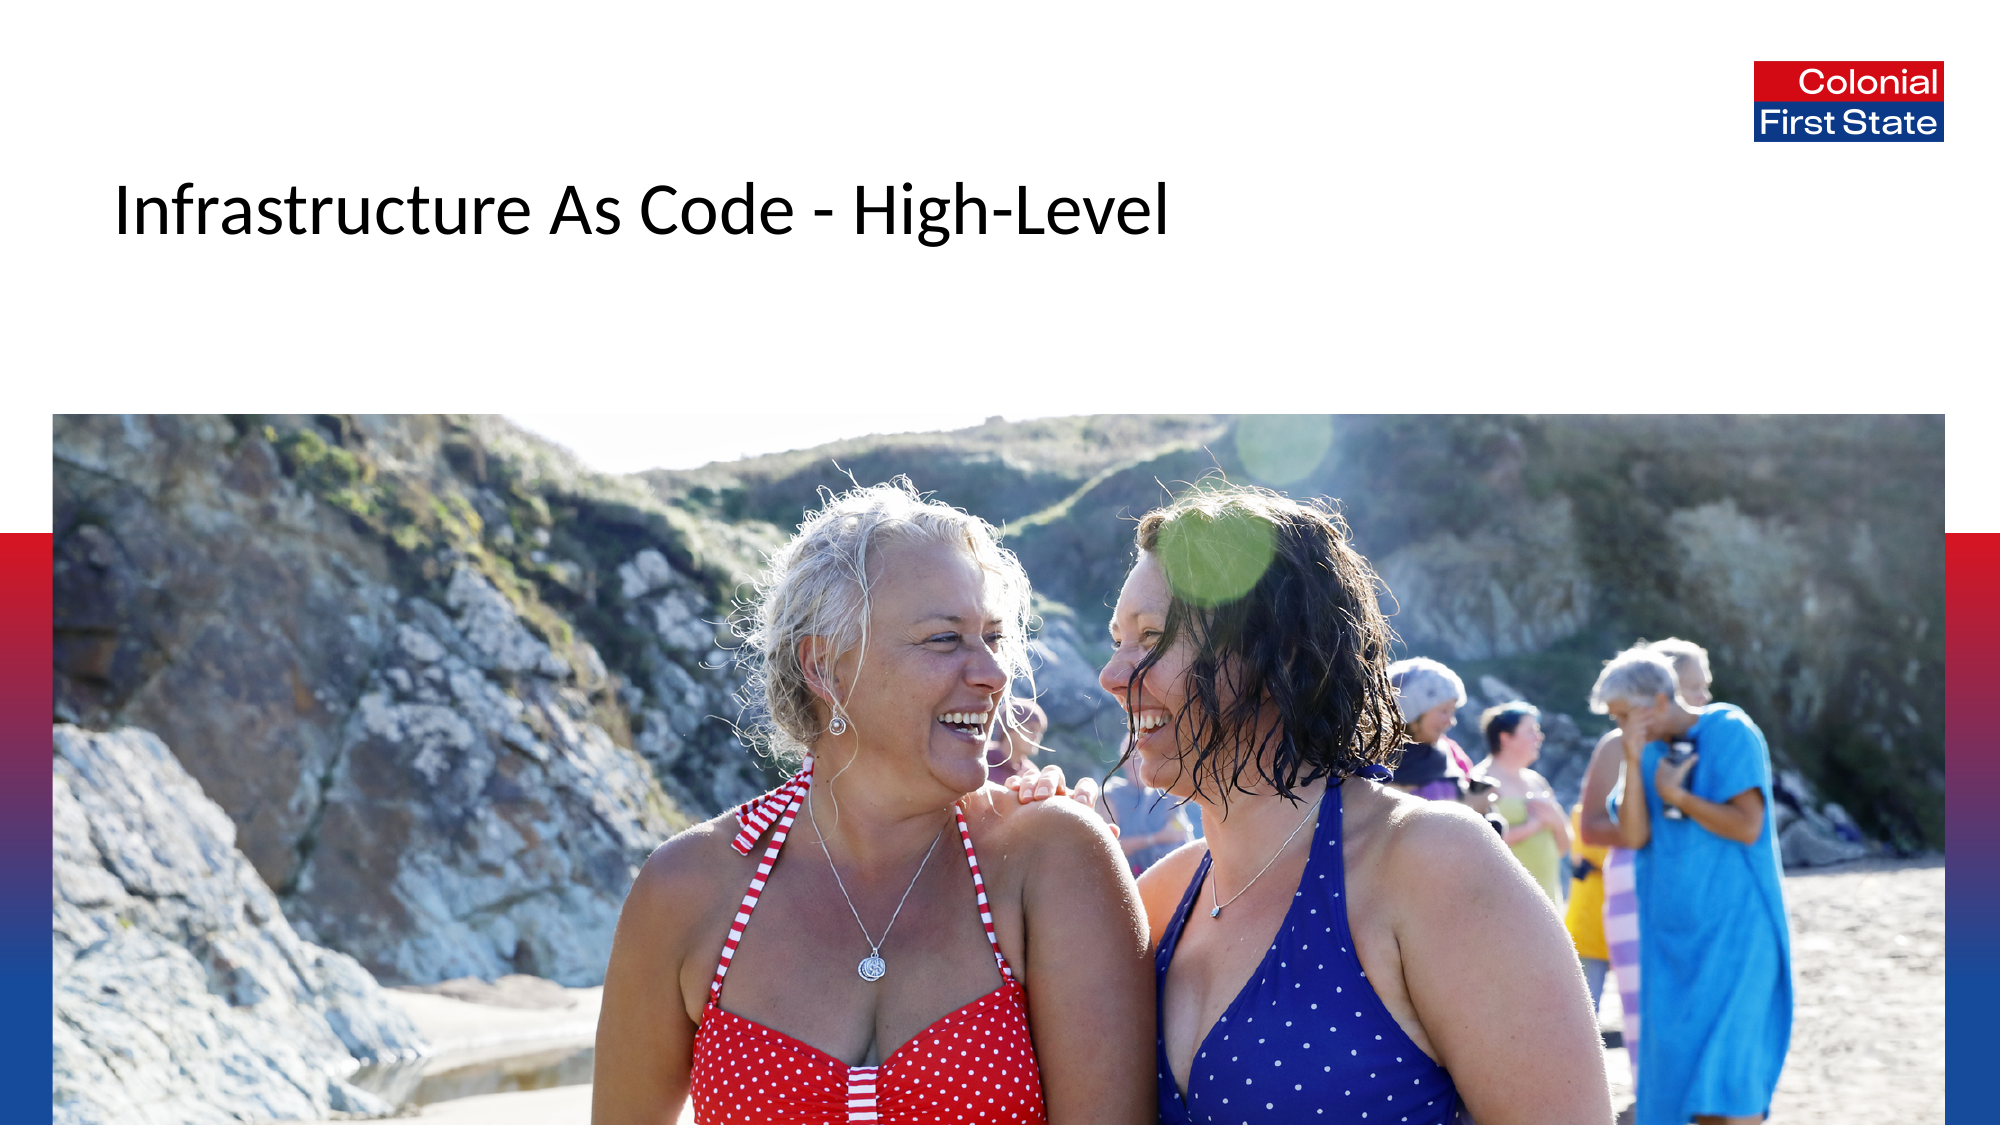

Infrastructure As Code - High-Level
Source:
7